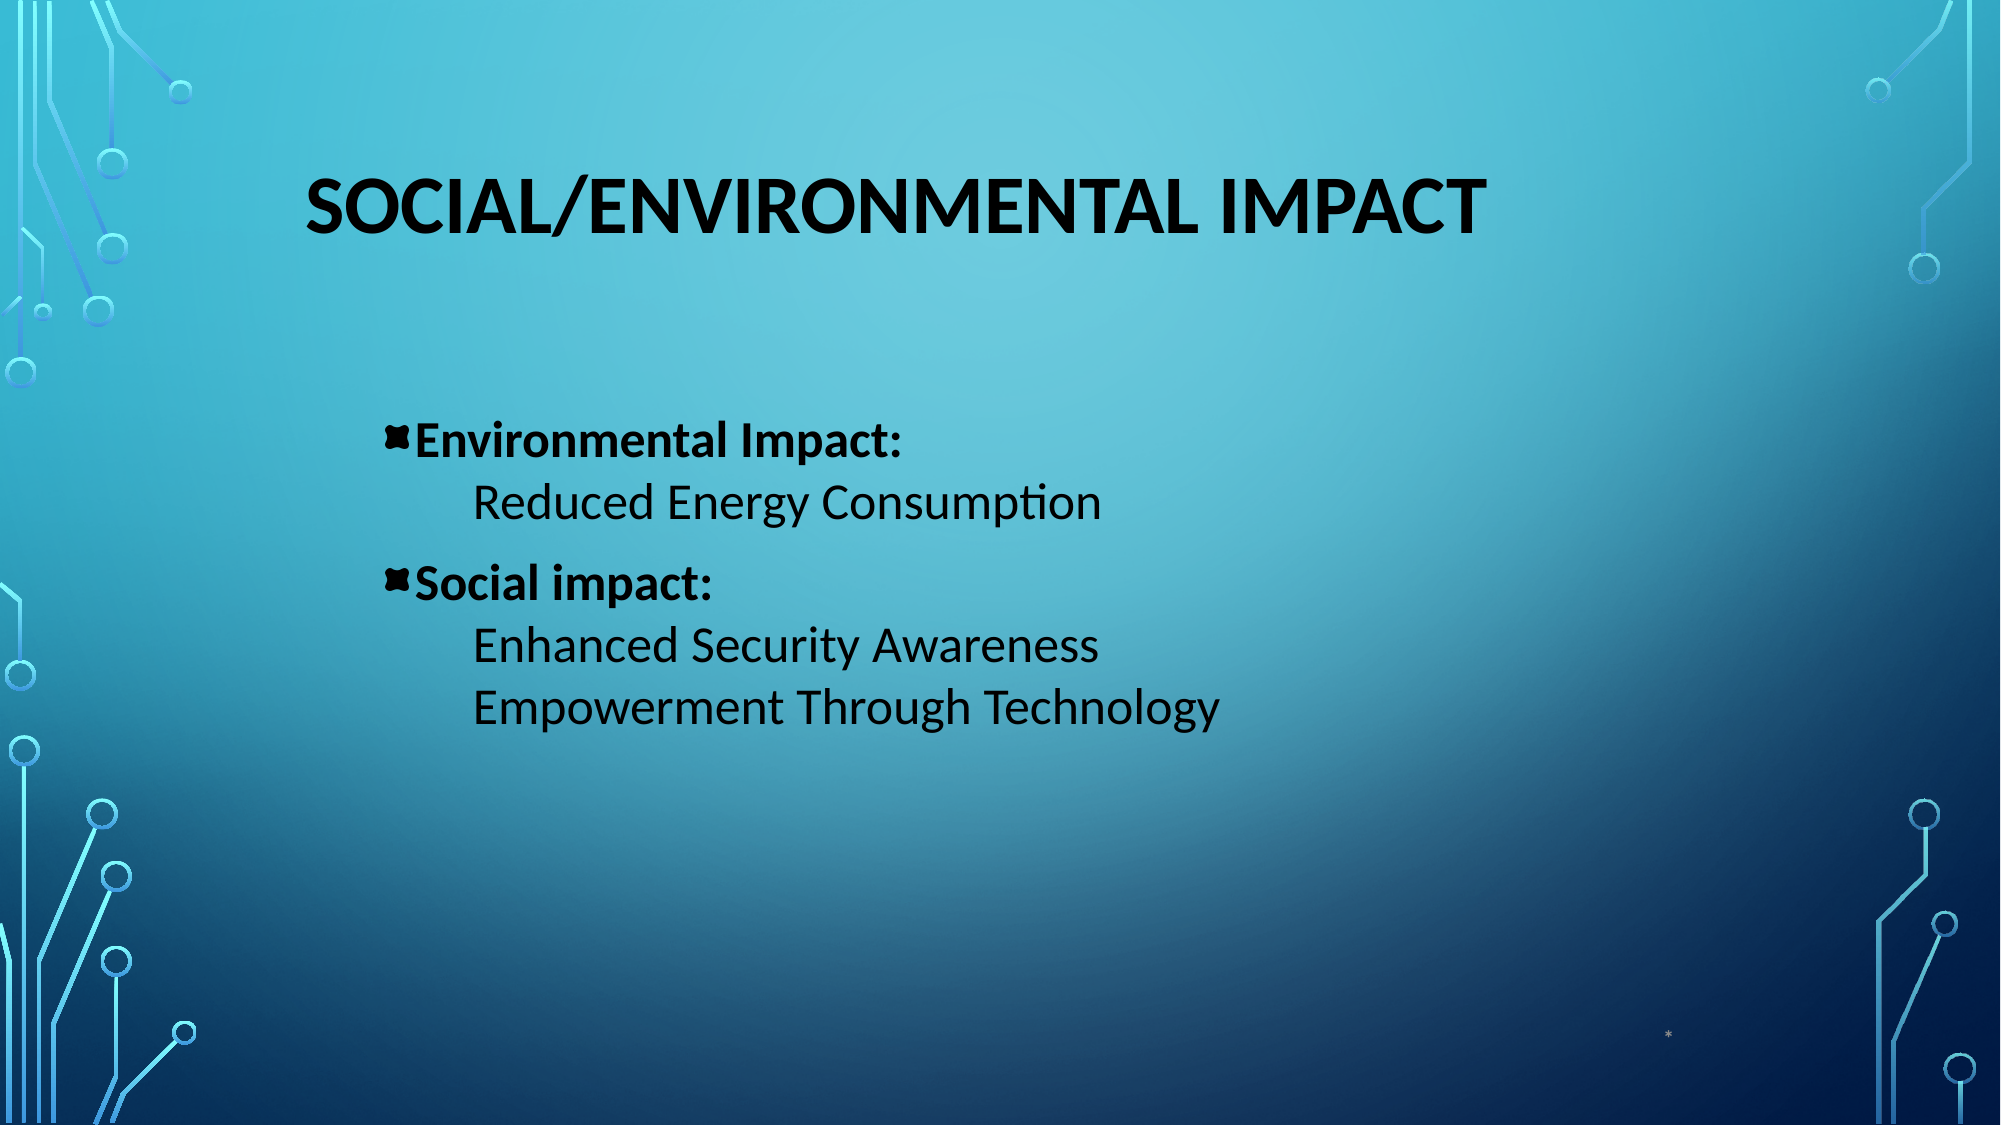

# Social/Environmental Impact
Environmental Impact:
      Reduced Energy Consumption
Social impact:
      Enhanced Security Awareness
      Empowerment Through Technology
*